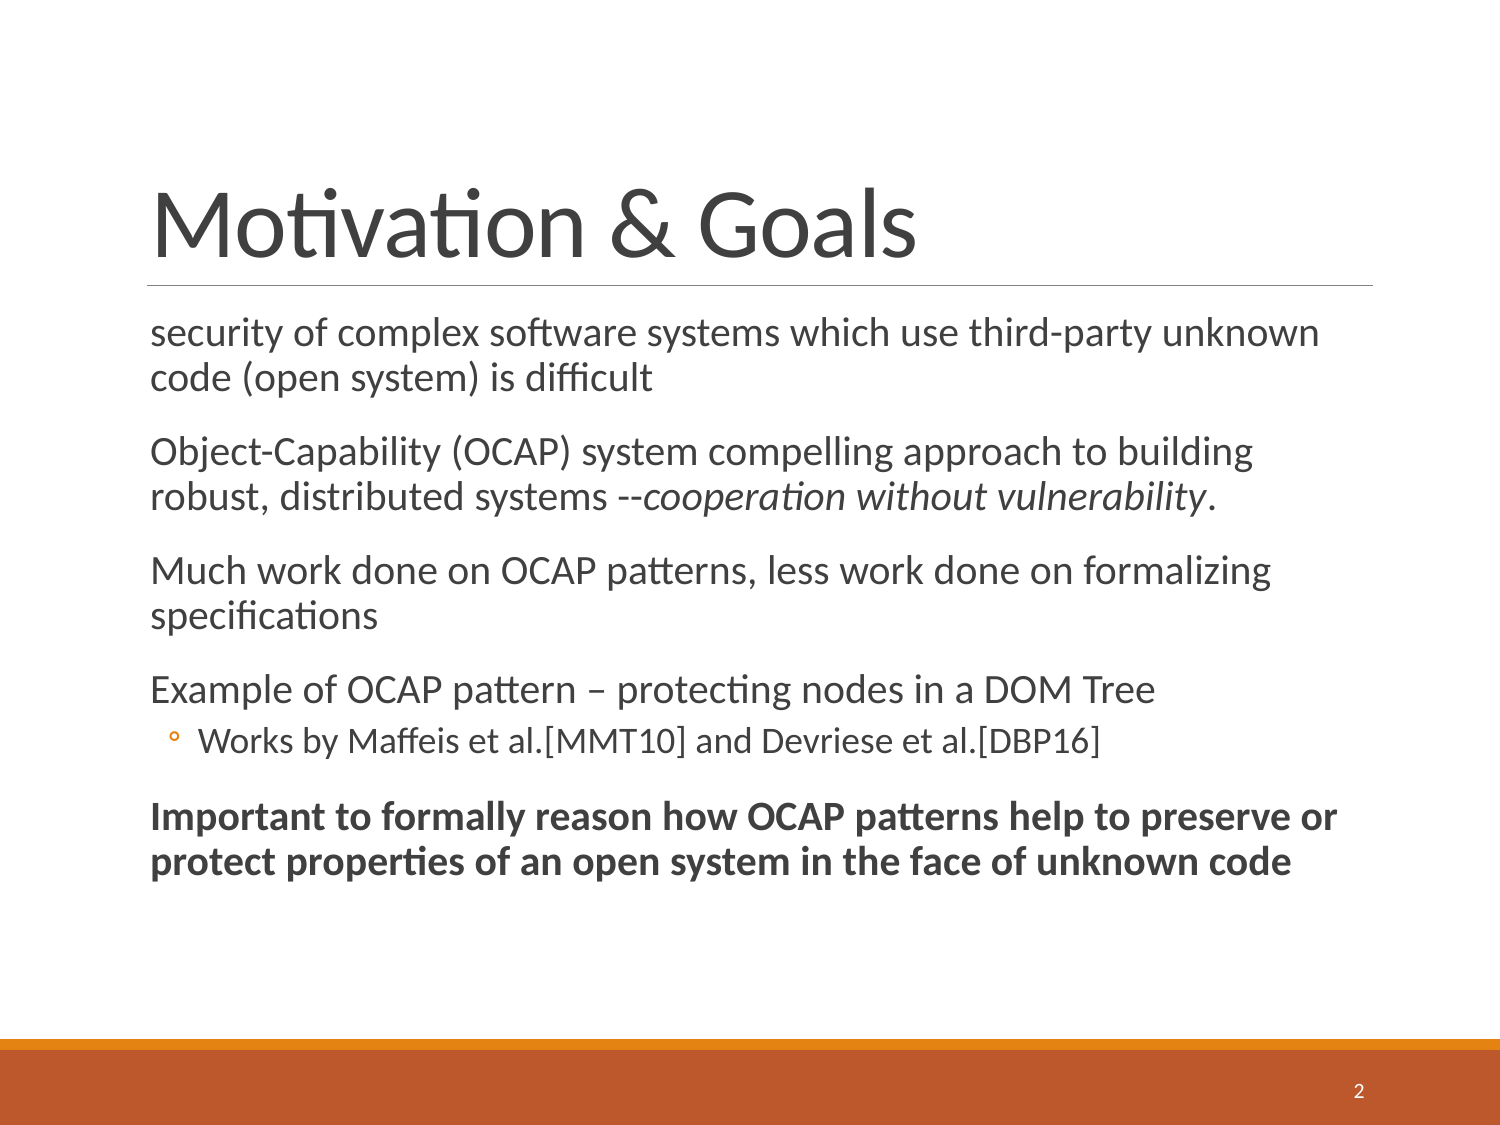

# Motivation & Goals
security of complex software systems which use third-party unknown code (open system) is difficult
Object-Capability (OCAP) system compelling approach to building robust, distributed systems --cooperation without vulnerability.
Much work done on OCAP patterns, less work done on formalizing specifications
Example of OCAP pattern – protecting nodes in a DOM Tree
Works by Maffeis et al.[MMT10] and Devriese et al.[DBP16]
Important to formally reason how OCAP patterns help to preserve or protect properties of an open system in the face of unknown code
2